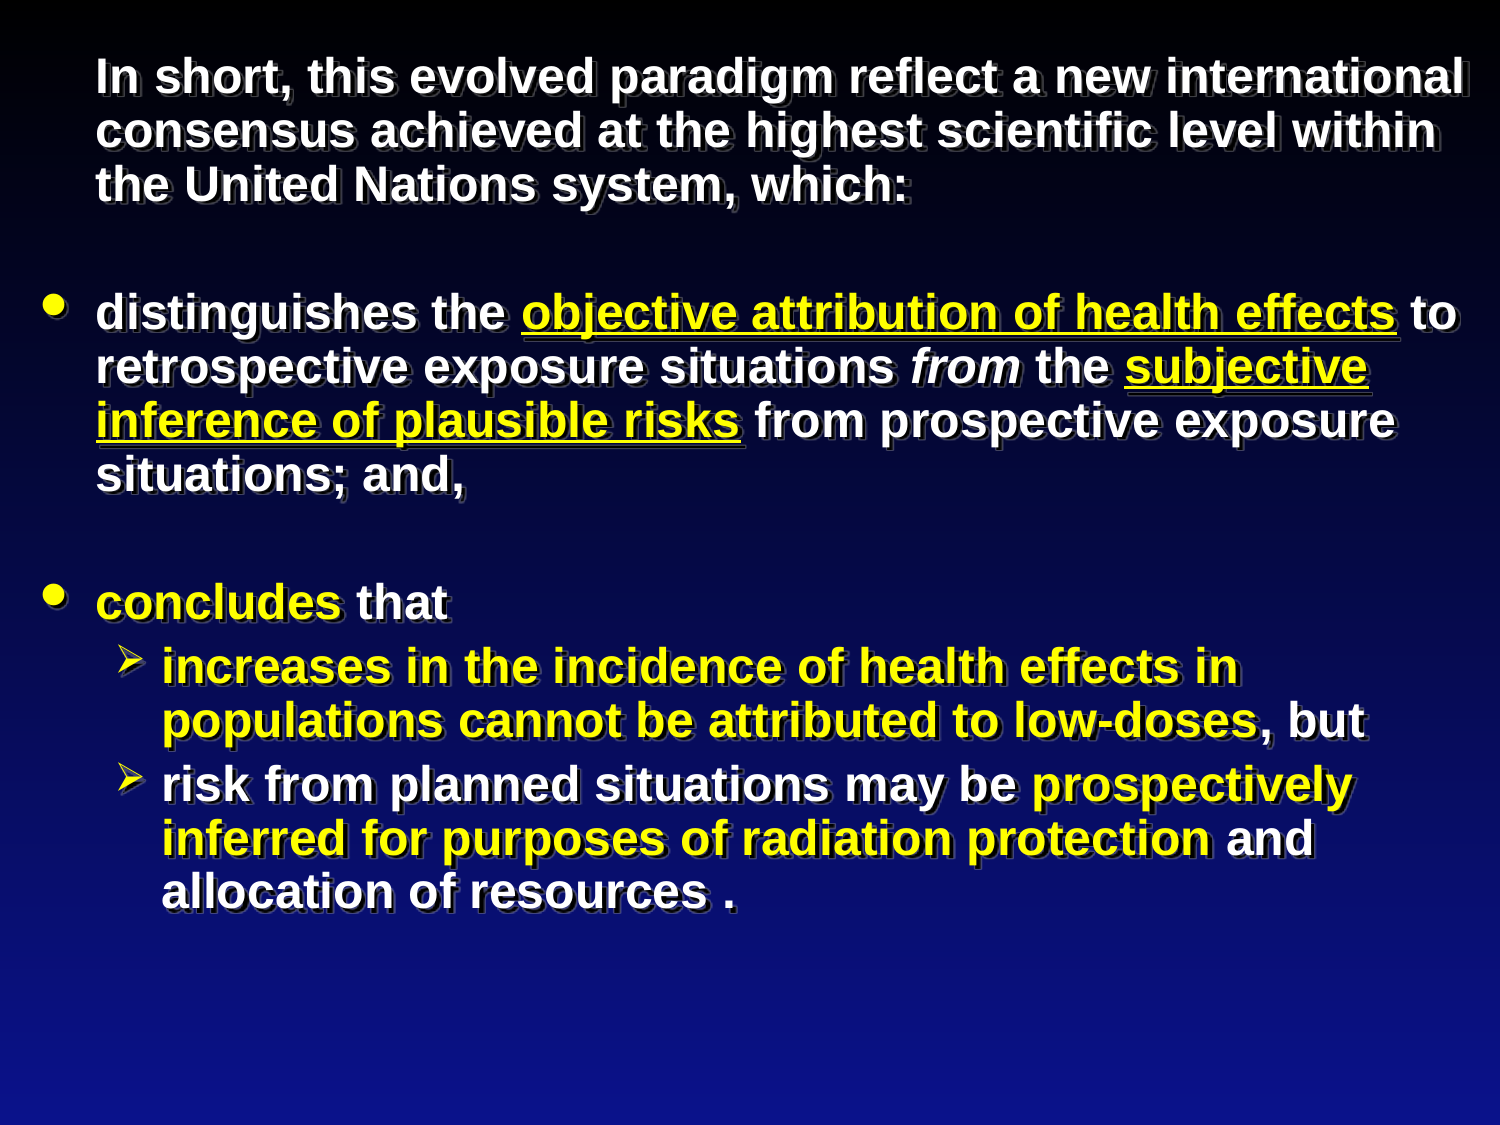

In short, this evolved paradigm reflect a new international consensus achieved at the highest scientific level within the United Nations system, which:

distinguishes the objective attribution of health effects to retrospective exposure situations from the subjective inference of plausible risks from prospective exposure situations; and,

concludes that
increases in the incidence of health effects in populations cannot be attributed to low-doses, but
risk from planned situations may be prospectively inferred for purposes of radiation protection and allocation of resources .